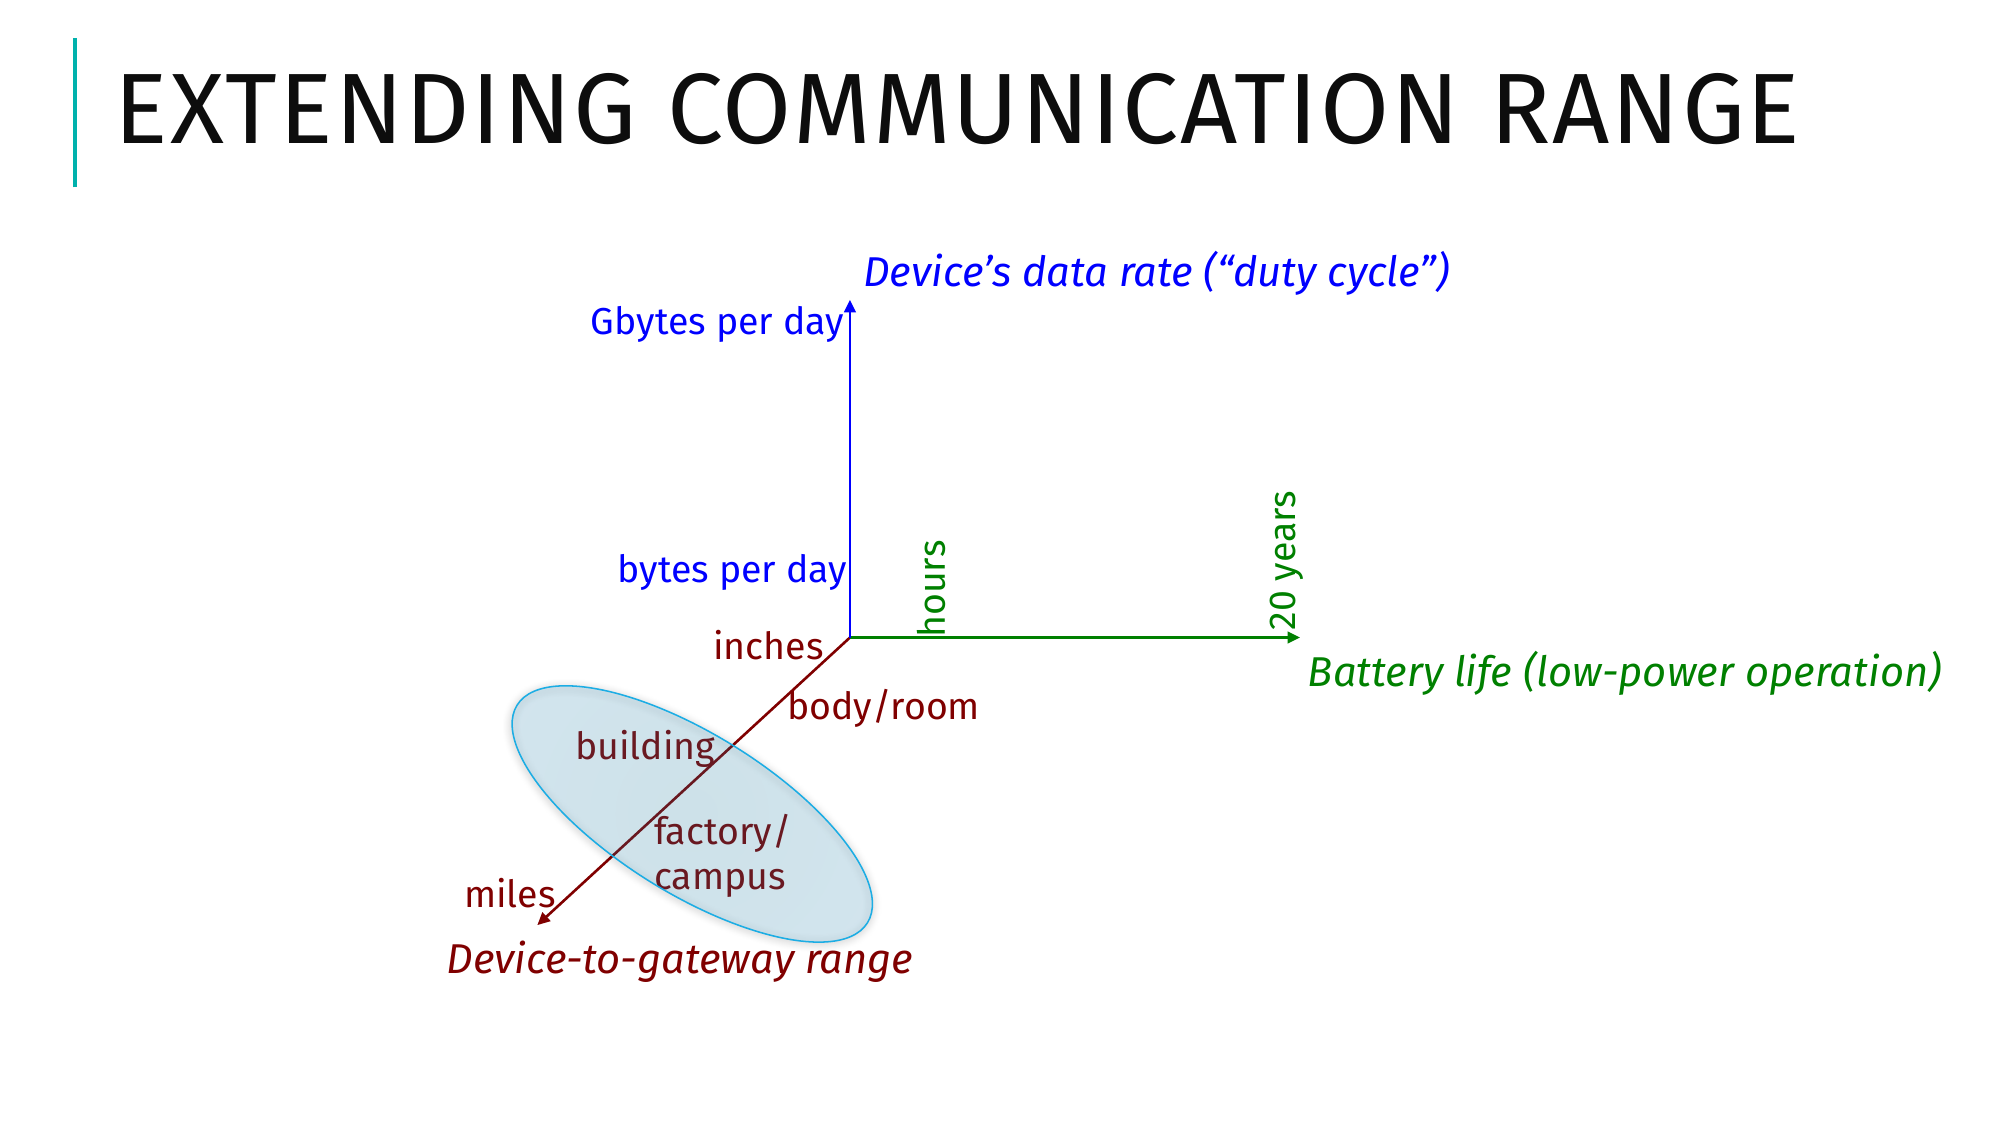

# extending communication range
Device’s data rate (“duty cycle”)
Gbytes per day
bytes per day
20 years
hours
Battery life (low-power operation)
inches
body/room
building

factory/
campus
miles
Device-to-gateway range